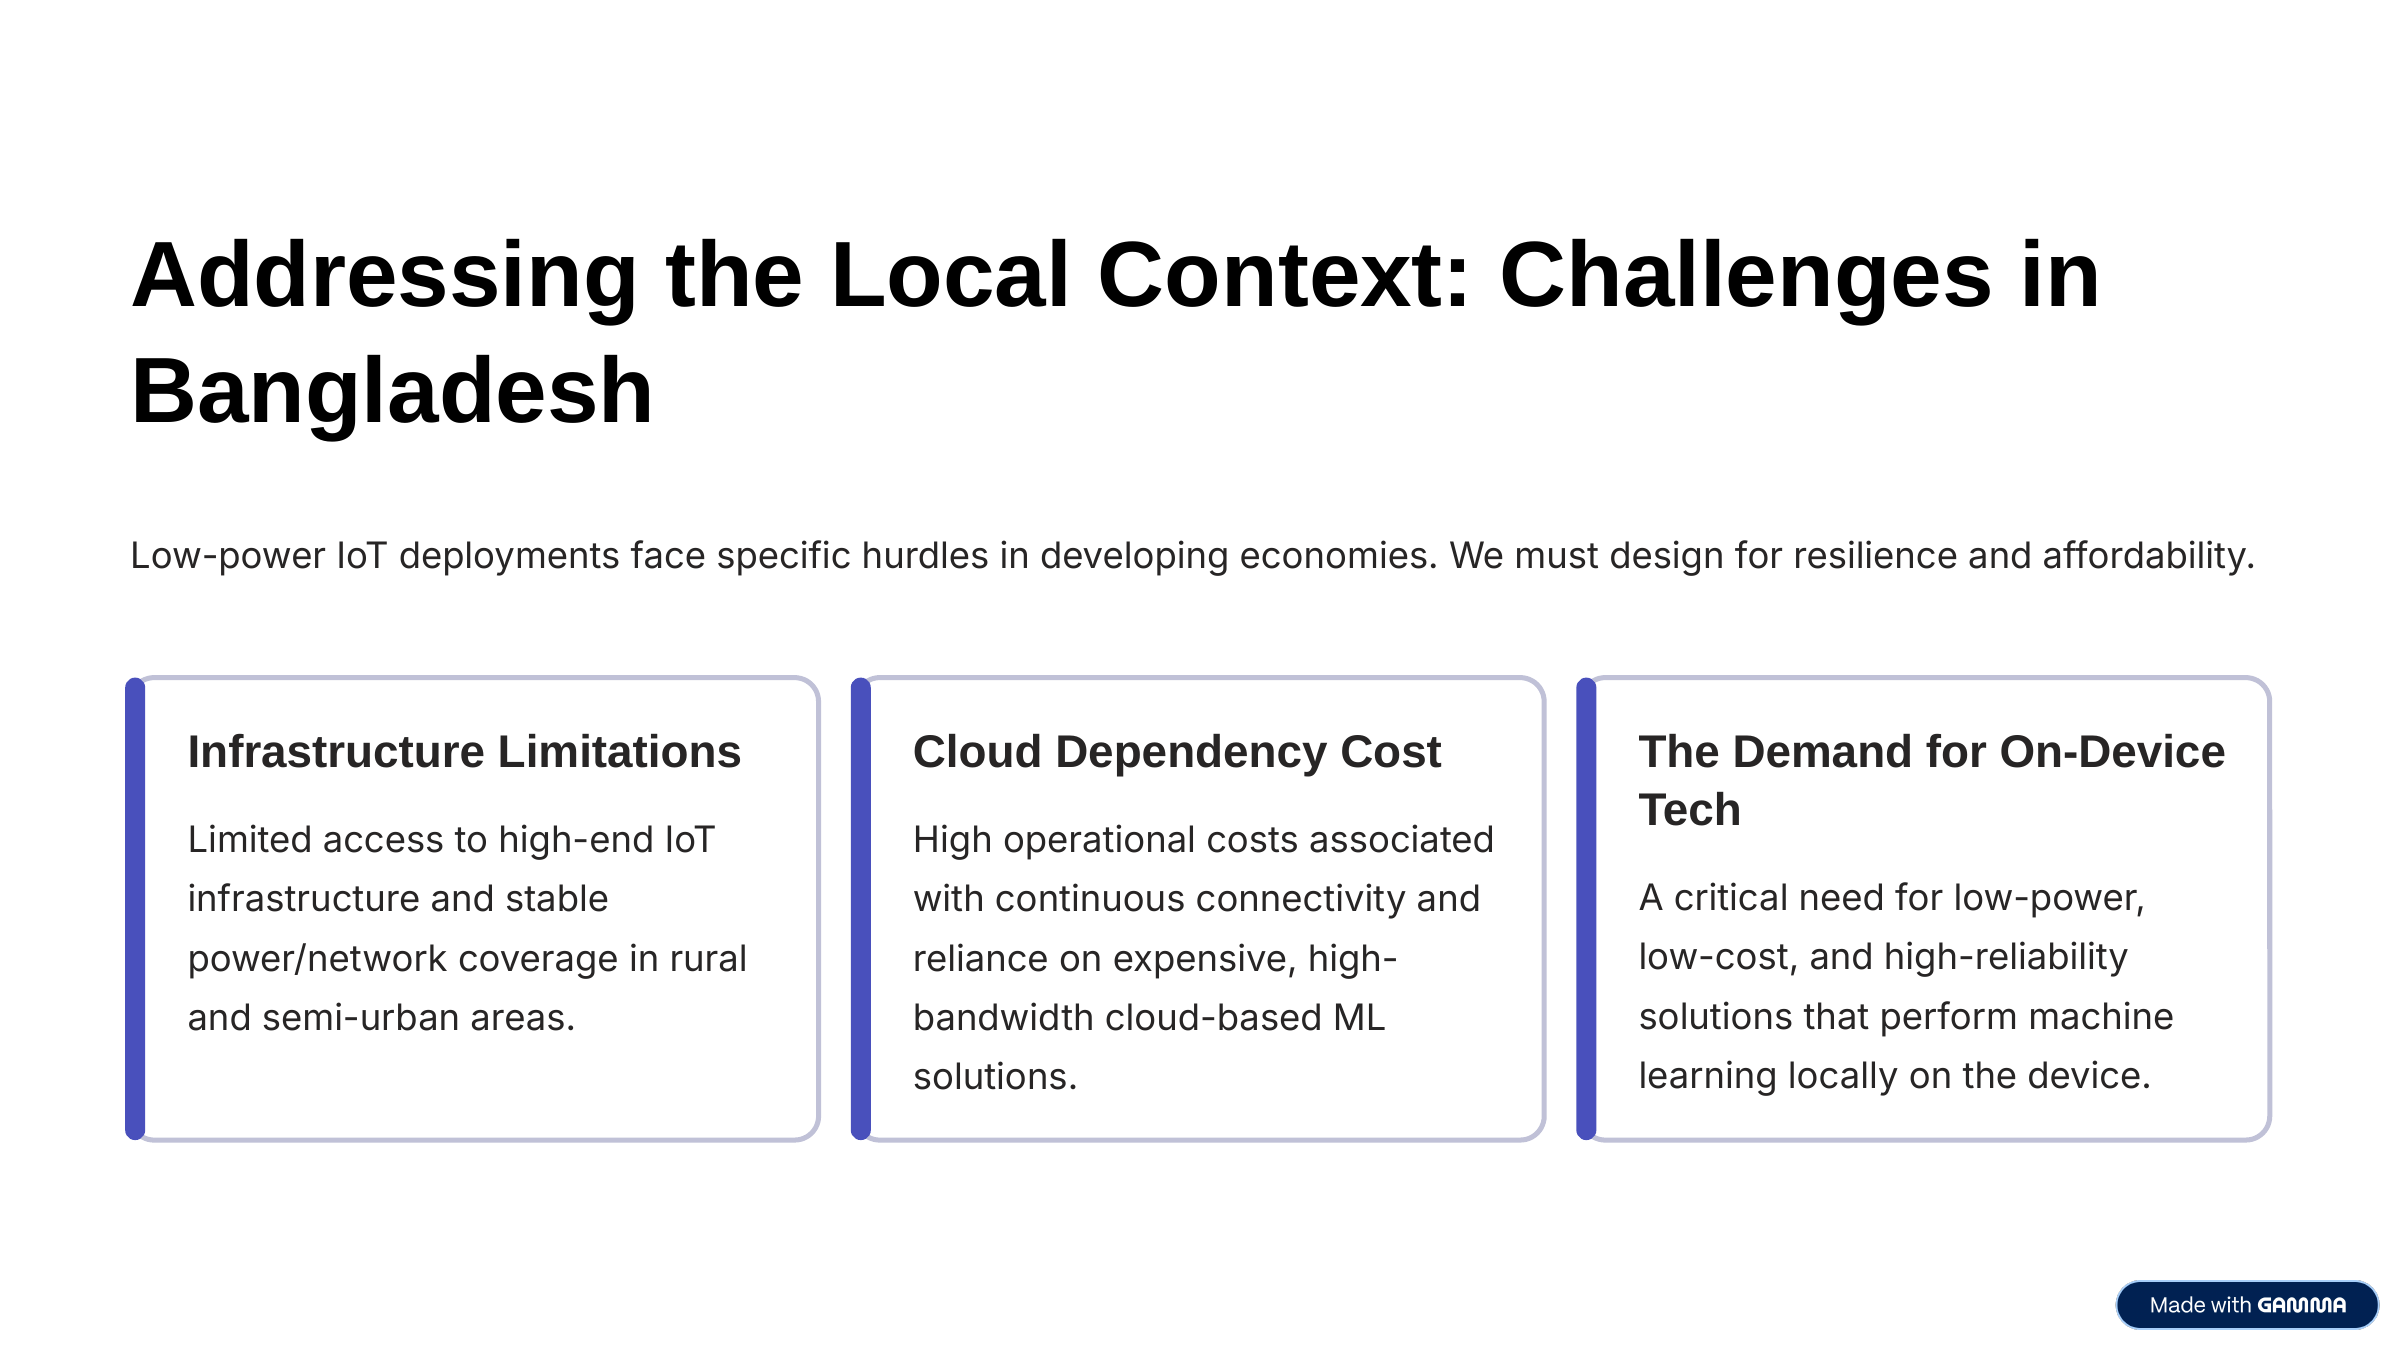

Addressing the Local Context: Challenges in Bangladesh
Low-power IoT deployments face specific hurdles in developing economies. We must design for resilience and affordability.

Infrastructure Limitations
Cloud Dependency Cost
The Demand for On-Device Tech
Limited access to high-end IoT infrastructure and stable power/network coverage in rural and semi-urban areas.
High operational costs associated with continuous connectivity and reliance on expensive, high-bandwidth cloud-based ML solutions.
A critical need for low-power, low-cost, and high-reliability solutions that perform machine learning locally on the device.